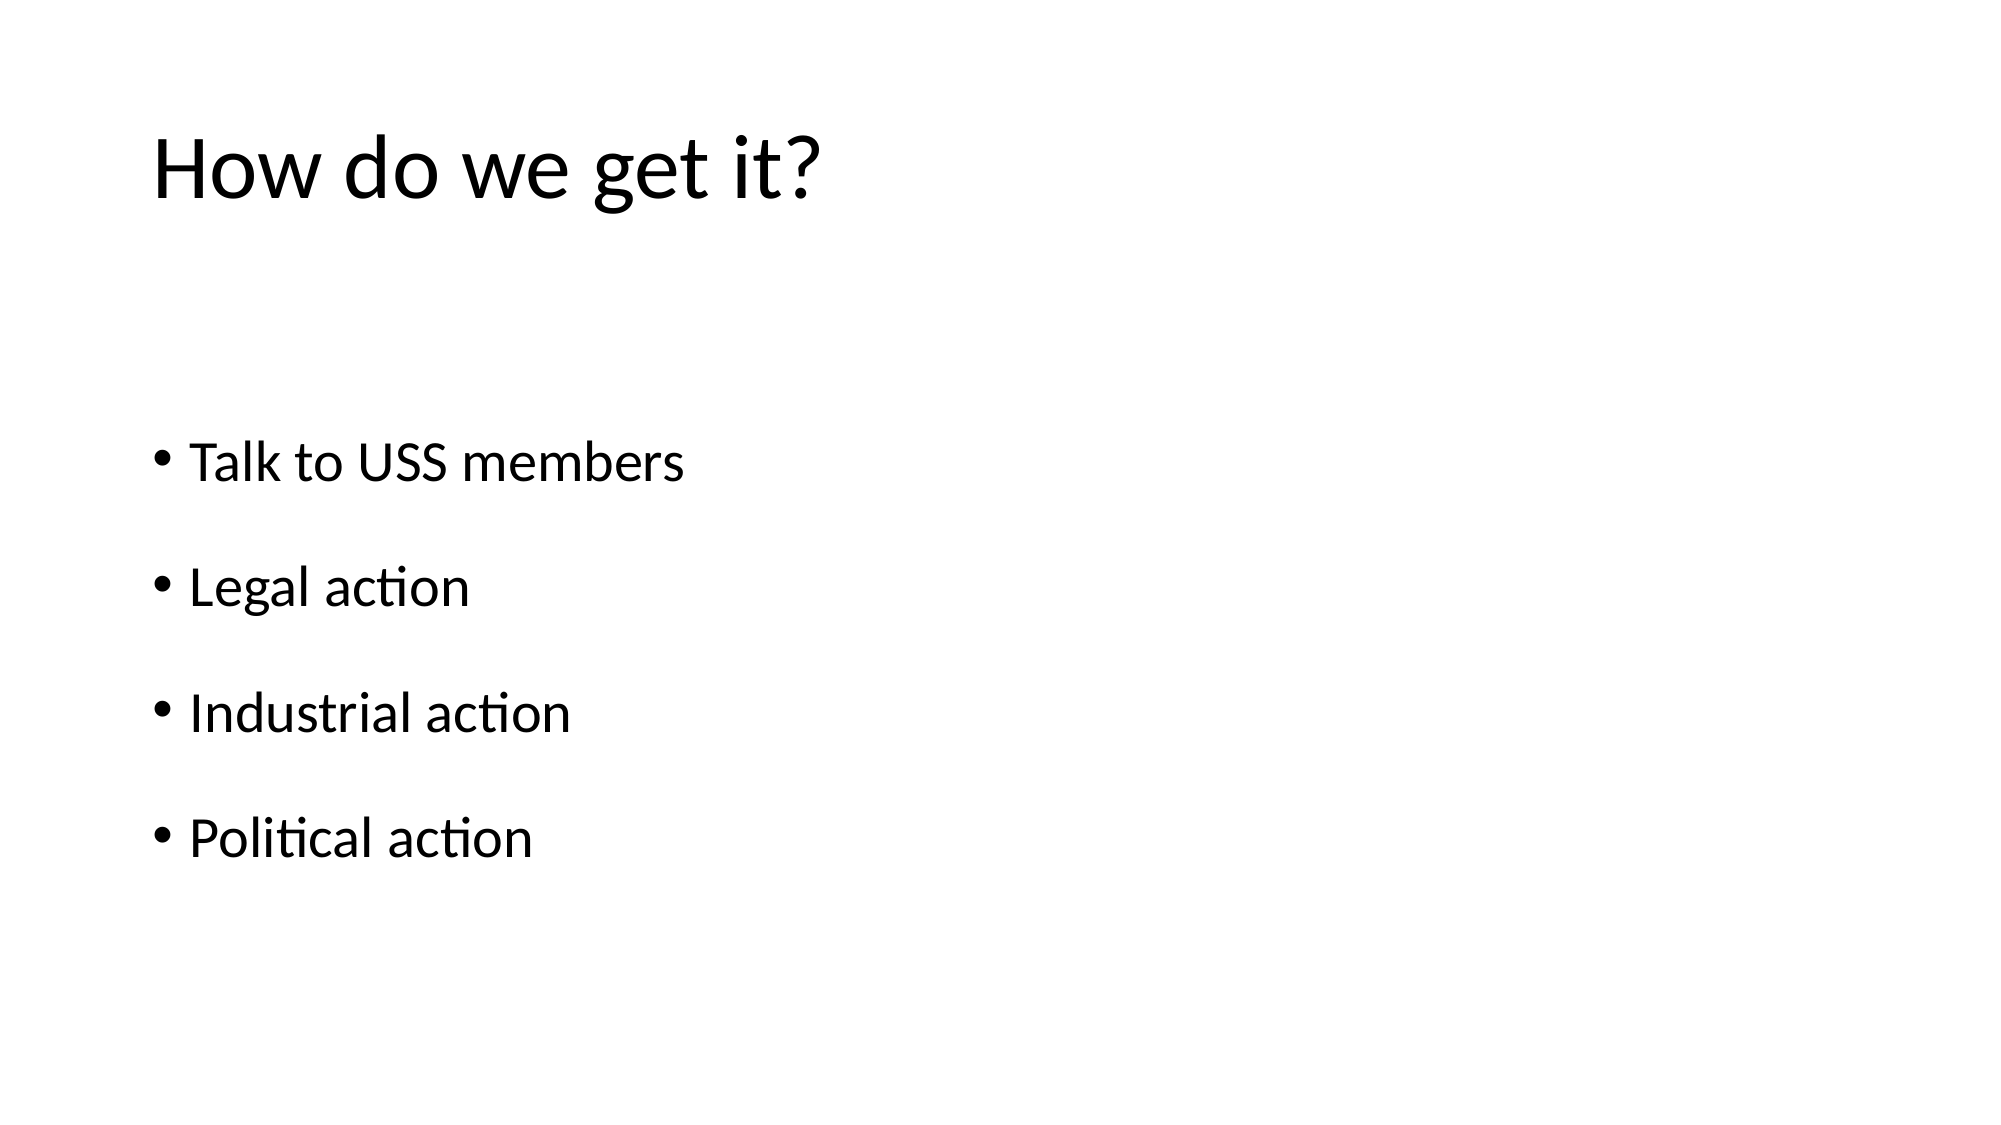

# How do we get it?

Talk to USS members
Legal action
Industrial action
Political action